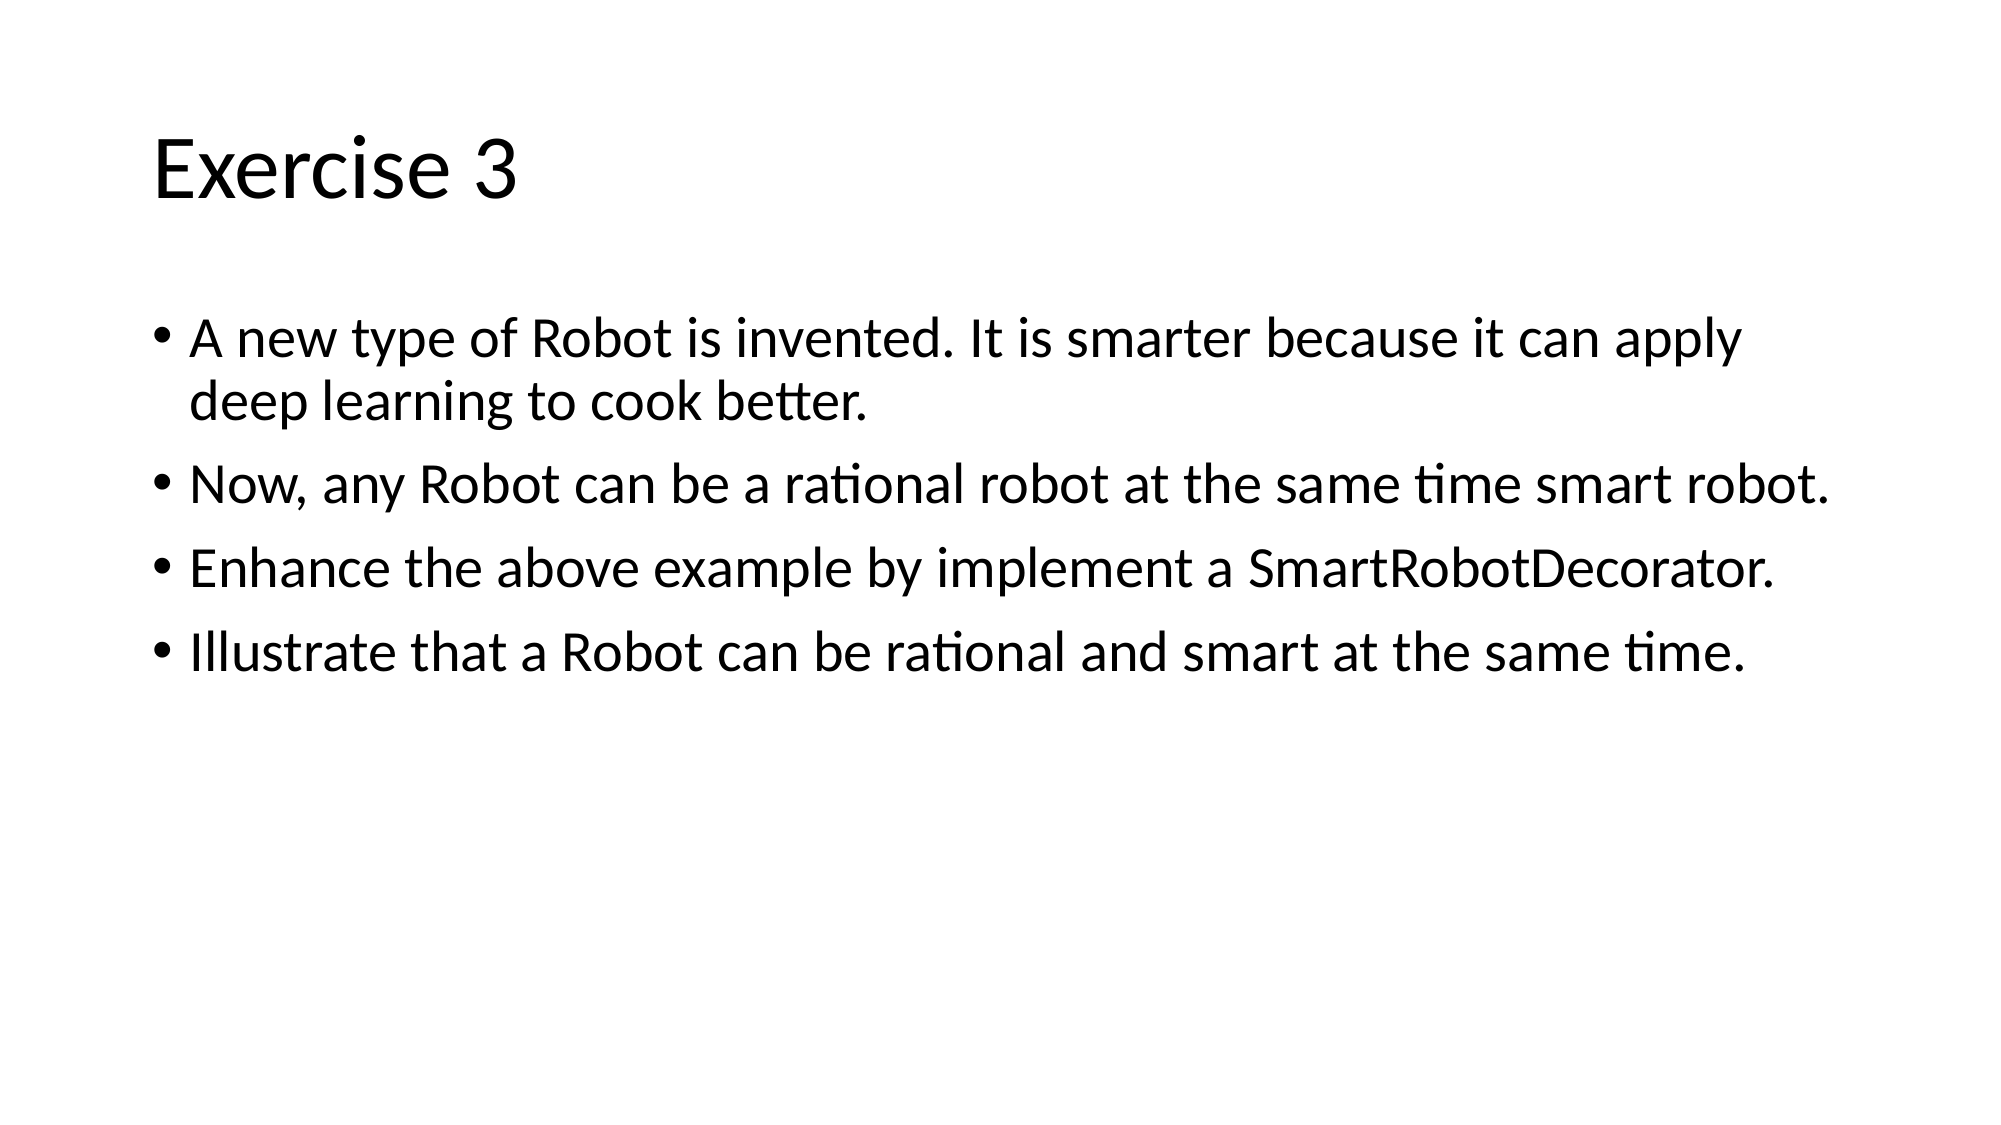

# Exercise 3
A new type of Robot is invented. It is smarter because it can apply deep learning to cook better.
Now, any Robot can be a rational robot at the same time smart robot.
Enhance the above example by implement a SmartRobotDecorator.
Illustrate that a Robot can be rational and smart at the same time.